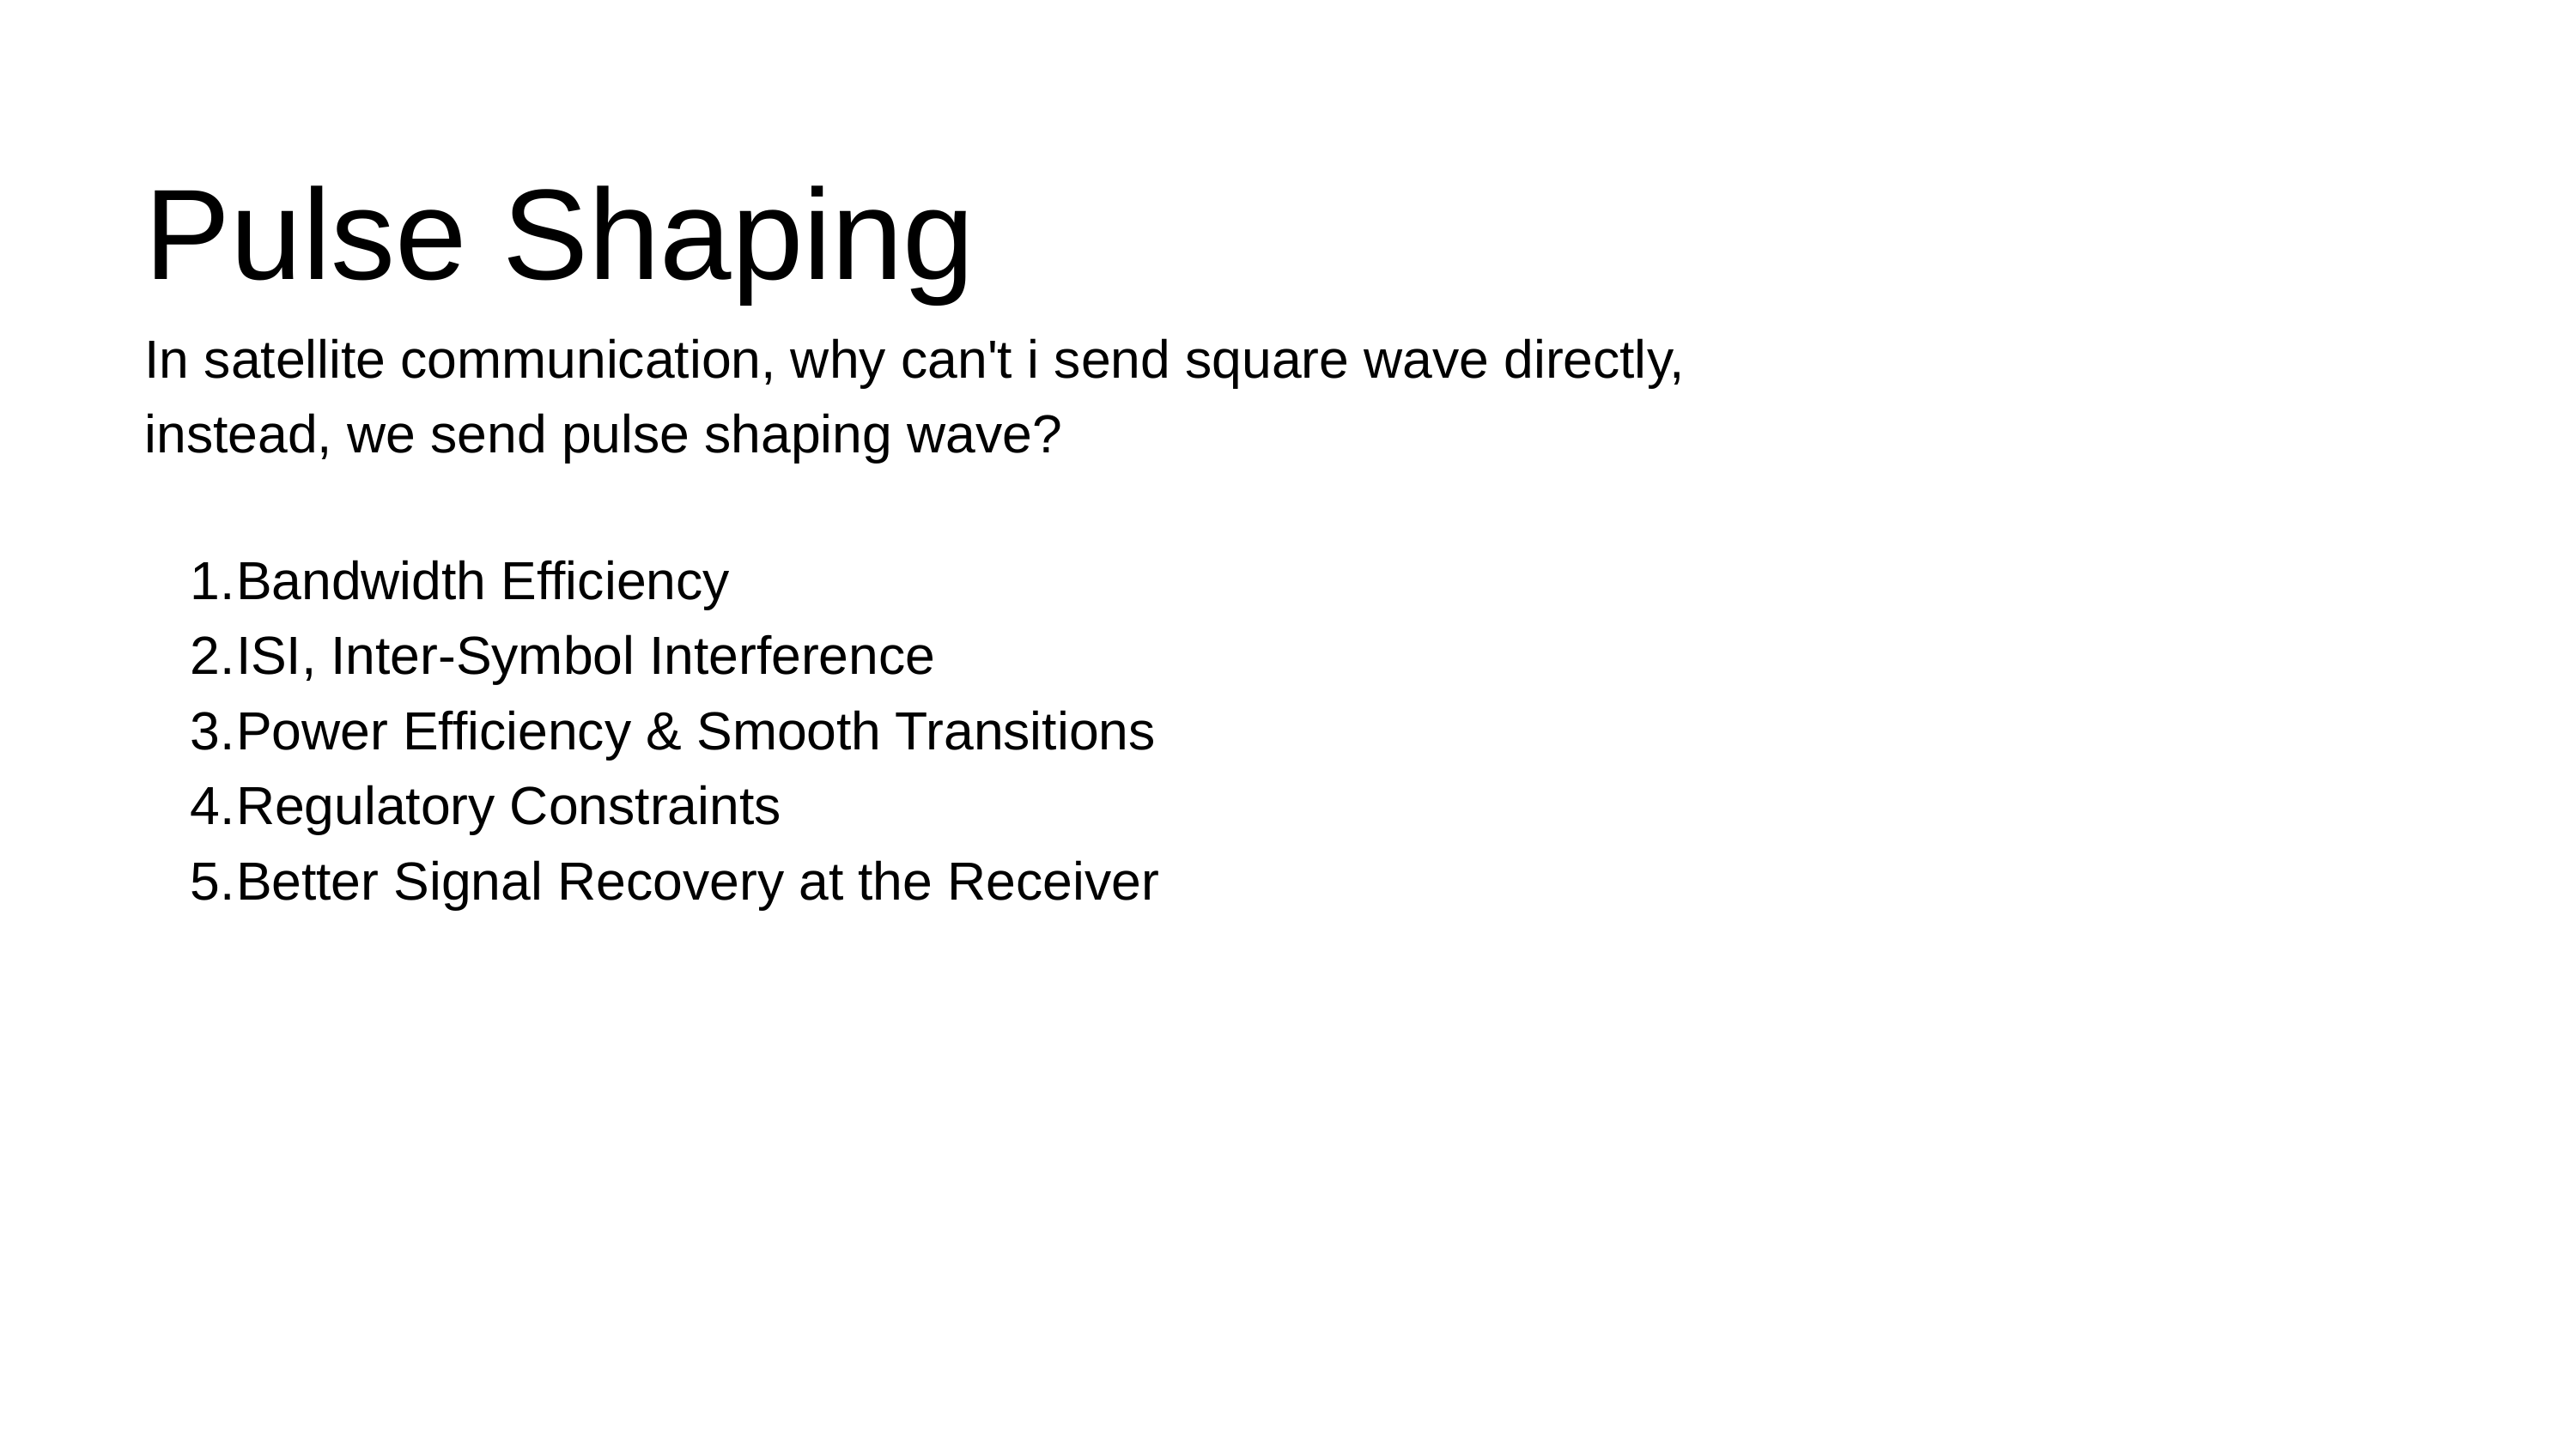

Pulse Shaping
In satellite communication, why can't i send square wave directly,
instead, we send pulse shaping wave?
Bandwidth Efficiency
ISI, Inter-Symbol Interference
Power Efficiency & Smooth Transitions
Regulatory Constraints
Better Signal Recovery at the Receiver